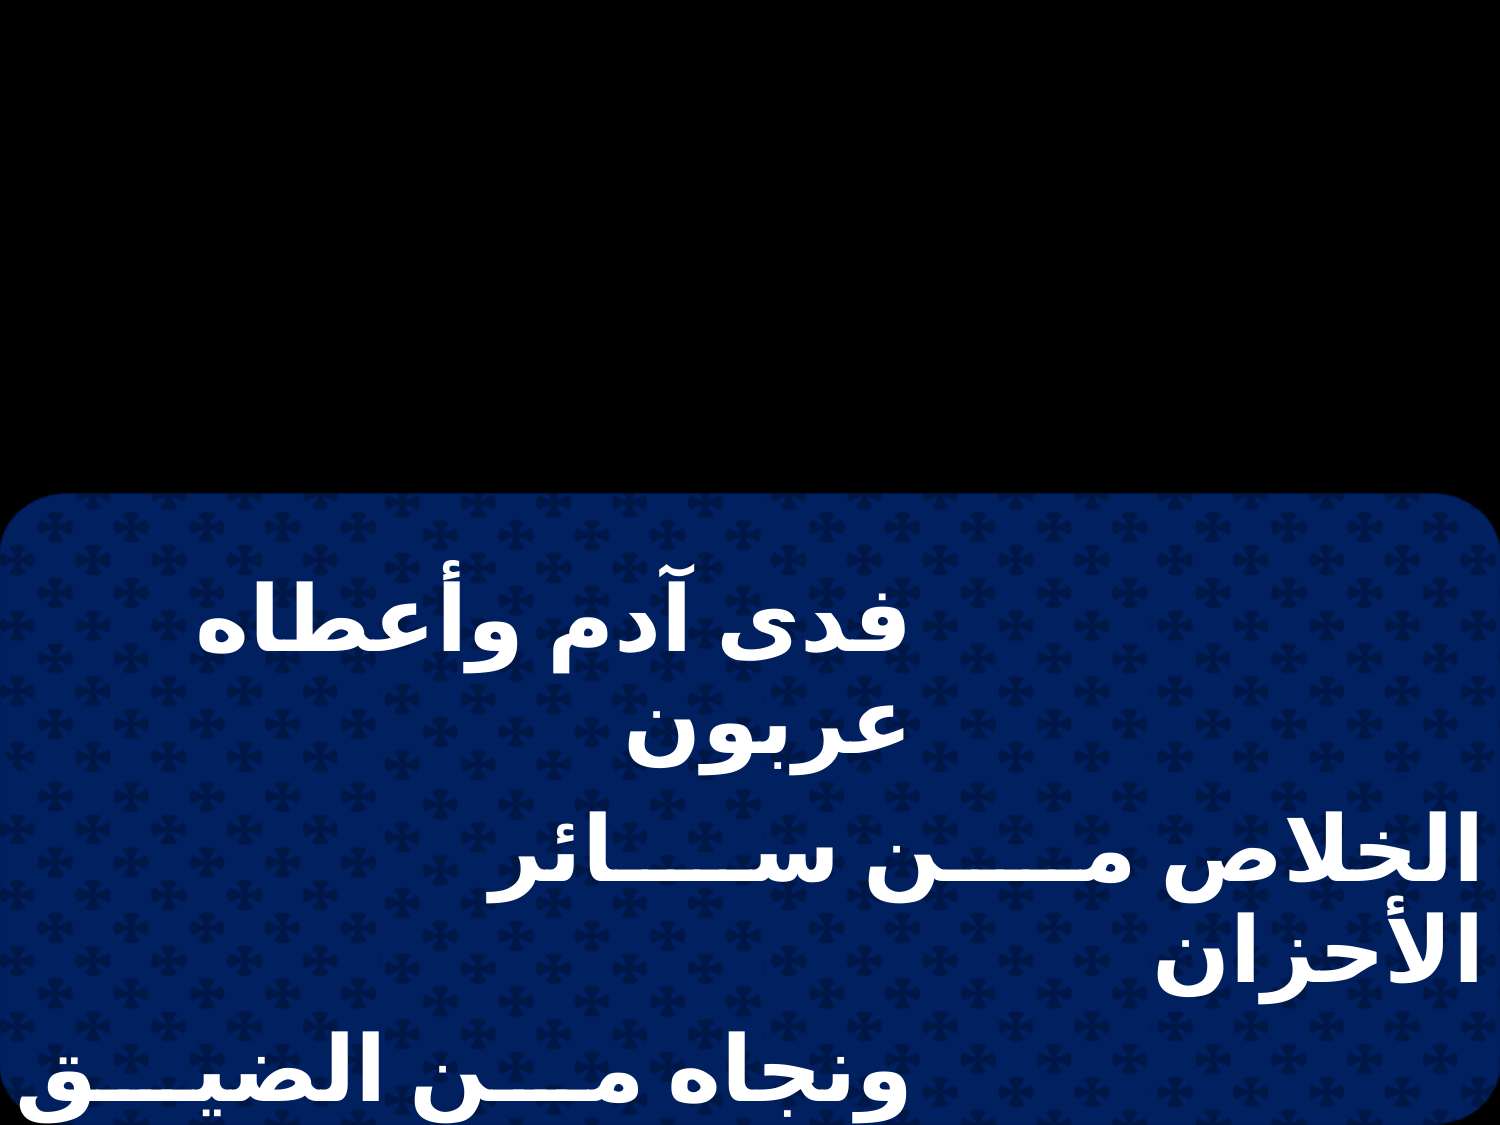

| فدى آدم وأعطاه عربون |  |  |
| --- | --- | --- |
|  | الخلاص من سائر الأحزان |  |
| ونجاه من الضيق والسجون |  |  |
|  | أجيوس أثاناتوس ناي نان |  |